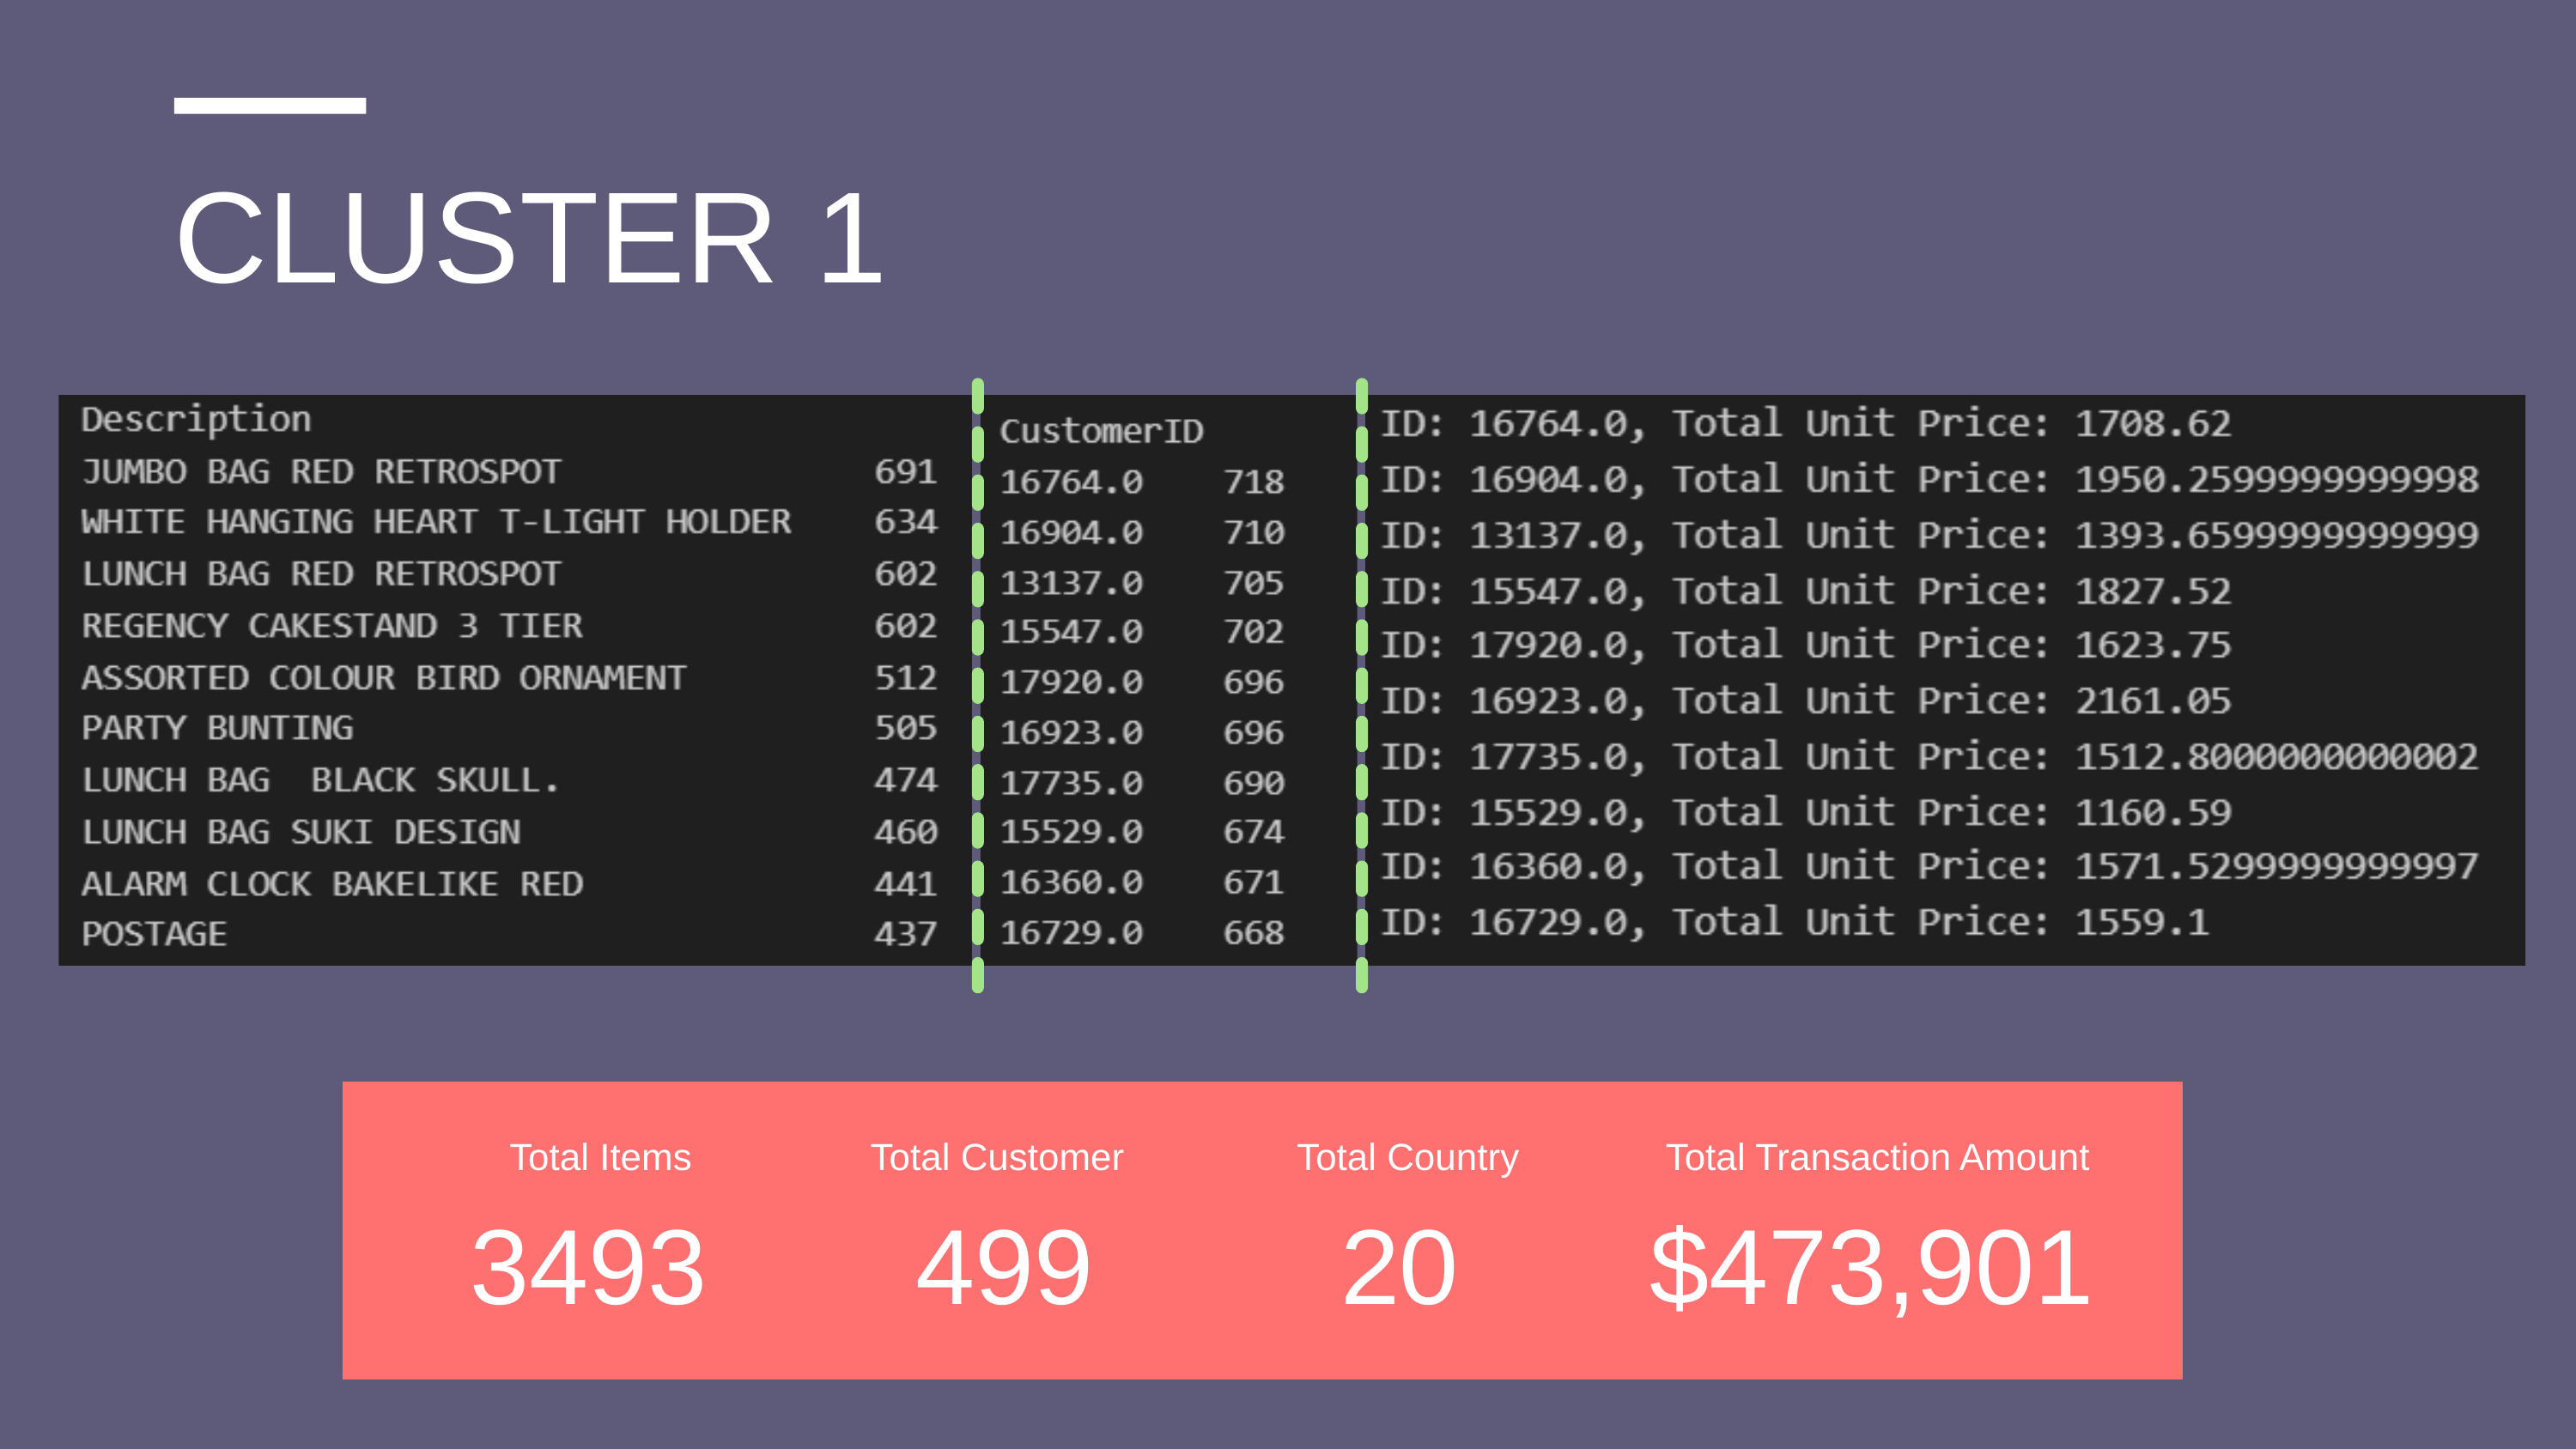

CLUSTER 1

Total Items
Total Customer
Total Country
Total Transaction Amount
3493

499
20
$473,901